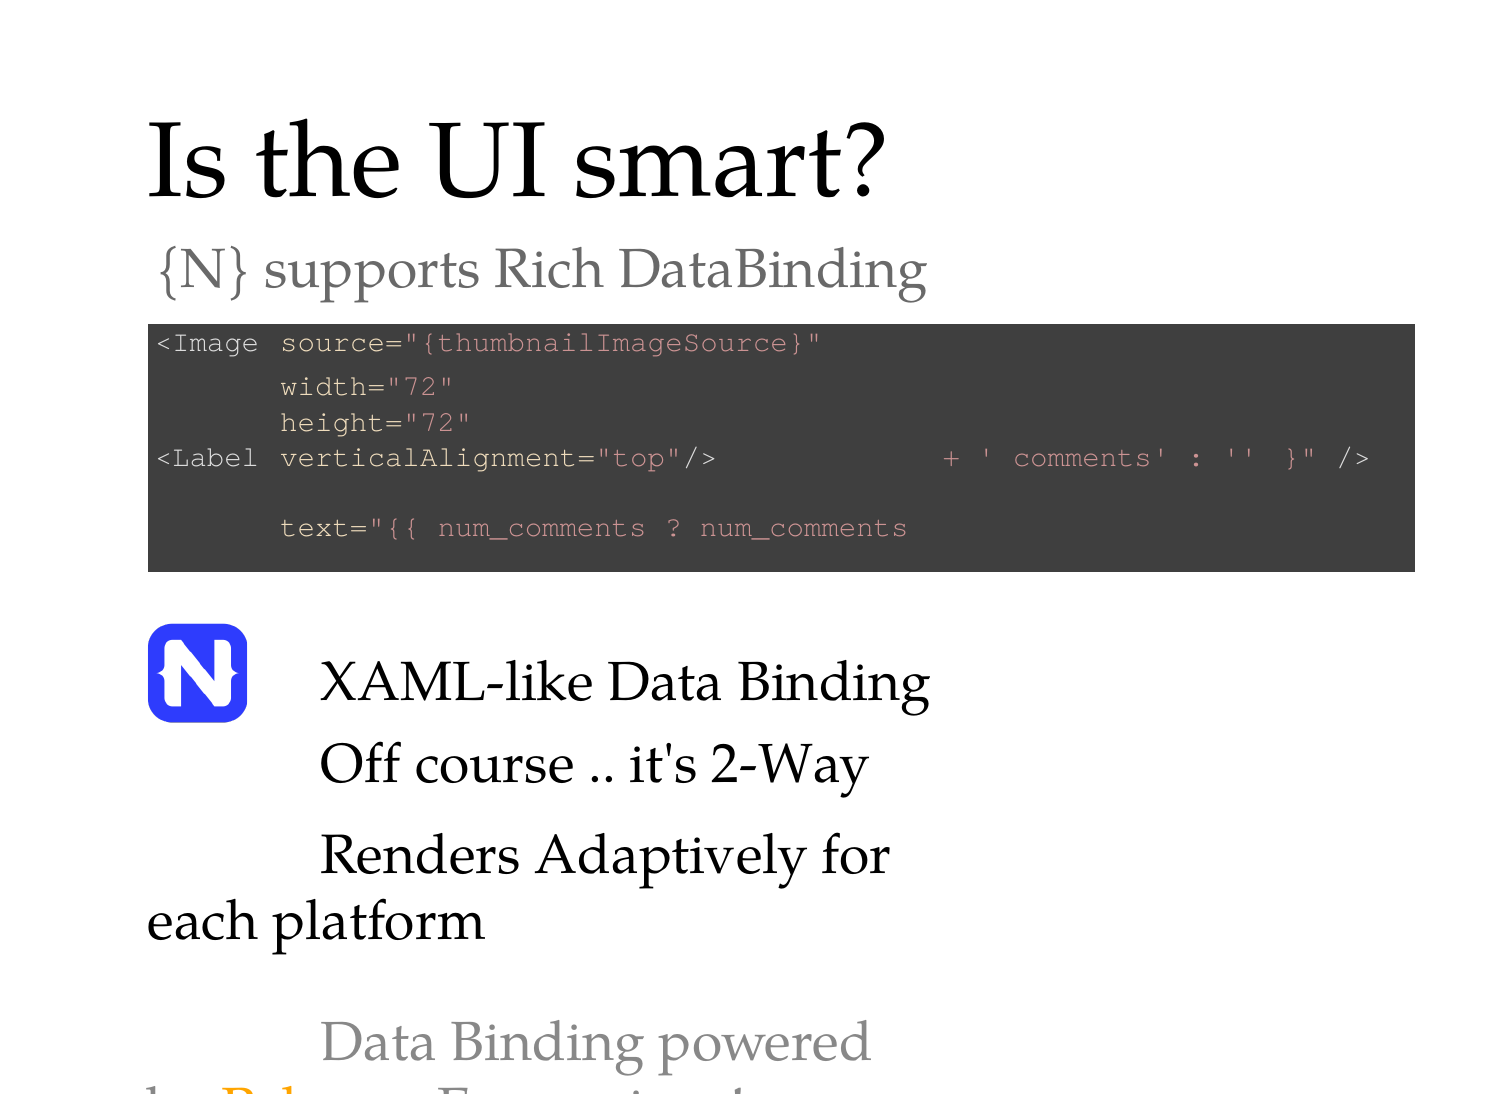

# Is the UI smart?
{N} supports Rich DataBinding
| <Image | source="{thumbnailImageSource}" |  |  |  |
| --- | --- | --- | --- | --- |
|  | width="72" |  |  |  |
|  | height="72" |  |  |  |
| <Label | verticalAlignment="top"/> text="{{ num\_comments ? num\_comments | + ' comments' : '' | }" | /> |

XAML-like Data Binding Off course .. it's 2-Way
Renders Adaptively for each platform

Data Binding powered by Polymer Expressions!